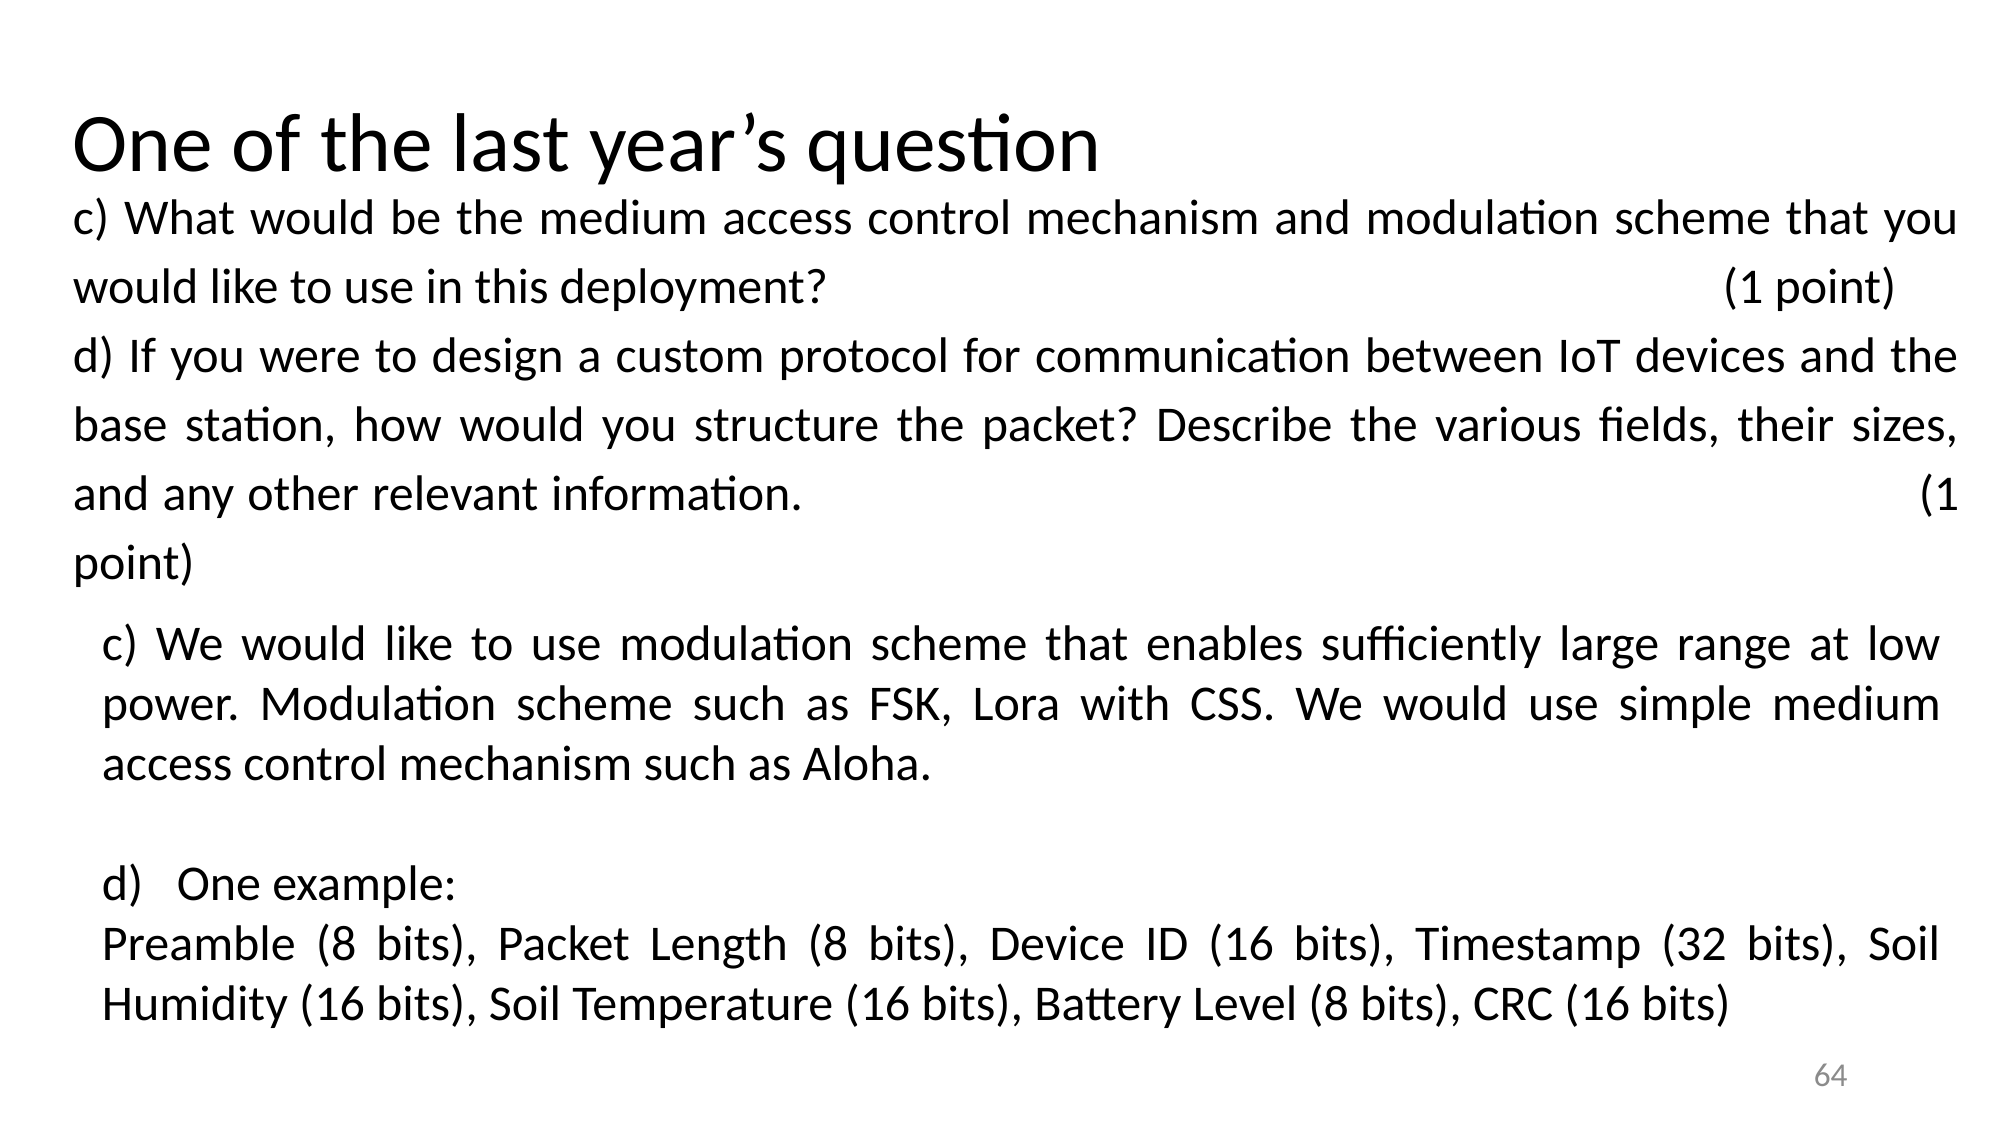

# One of the last year’s question
c) What would be the medium access control mechanism and modulation scheme that you would like to use in this deployment? 						(1 point)
d) If you were to design a custom protocol for communication between IoT devices and the base station, how would you structure the packet? Describe the various fields, their sizes, and any other relevant information.        					   	             (1 point)
c) We would like to use modulation scheme that enables sufficiently large range at low power. Modulation scheme such as FSK, Lora with CSS. We would use simple medium access control mechanism such as Aloha.

One example:
Preamble (8 bits), Packet Length (8 bits), Device ID (16 bits), Timestamp (32 bits), Soil Humidity (16 bits), Soil Temperature (16 bits), Battery Level (8 bits), CRC (16 bits)
64